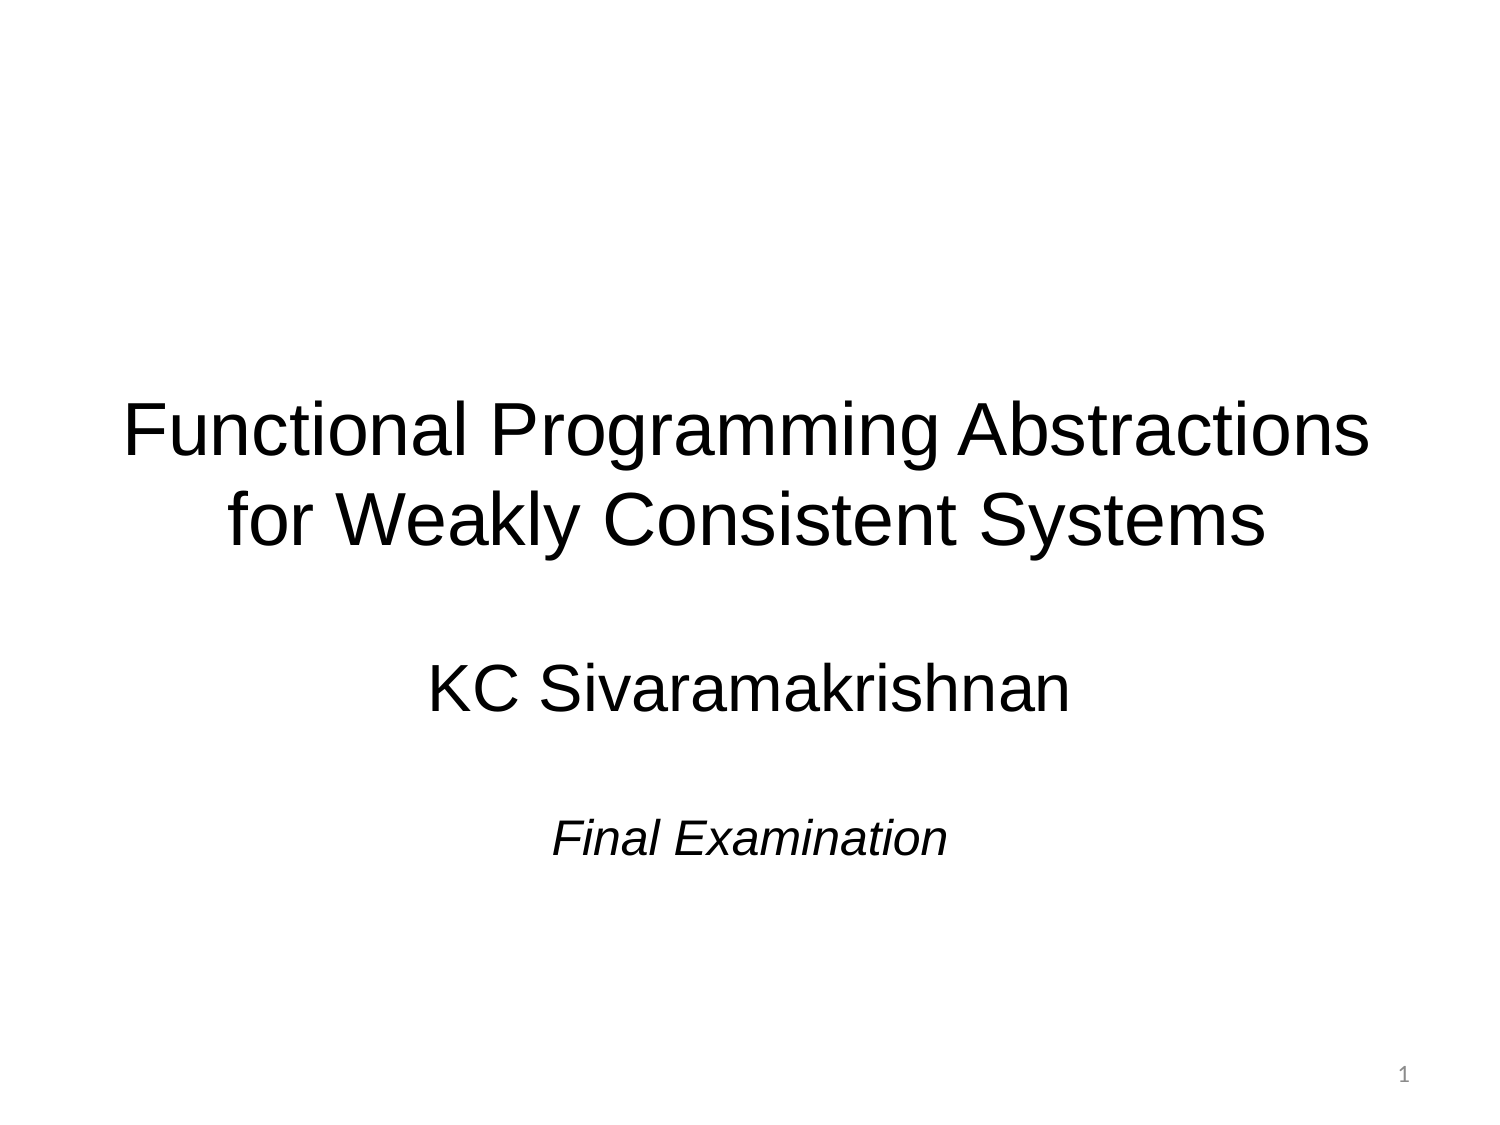

# Functional Programming Abstractions for Weakly Consistent Systems
KC Sivaramakrishnan

Final Examination
1